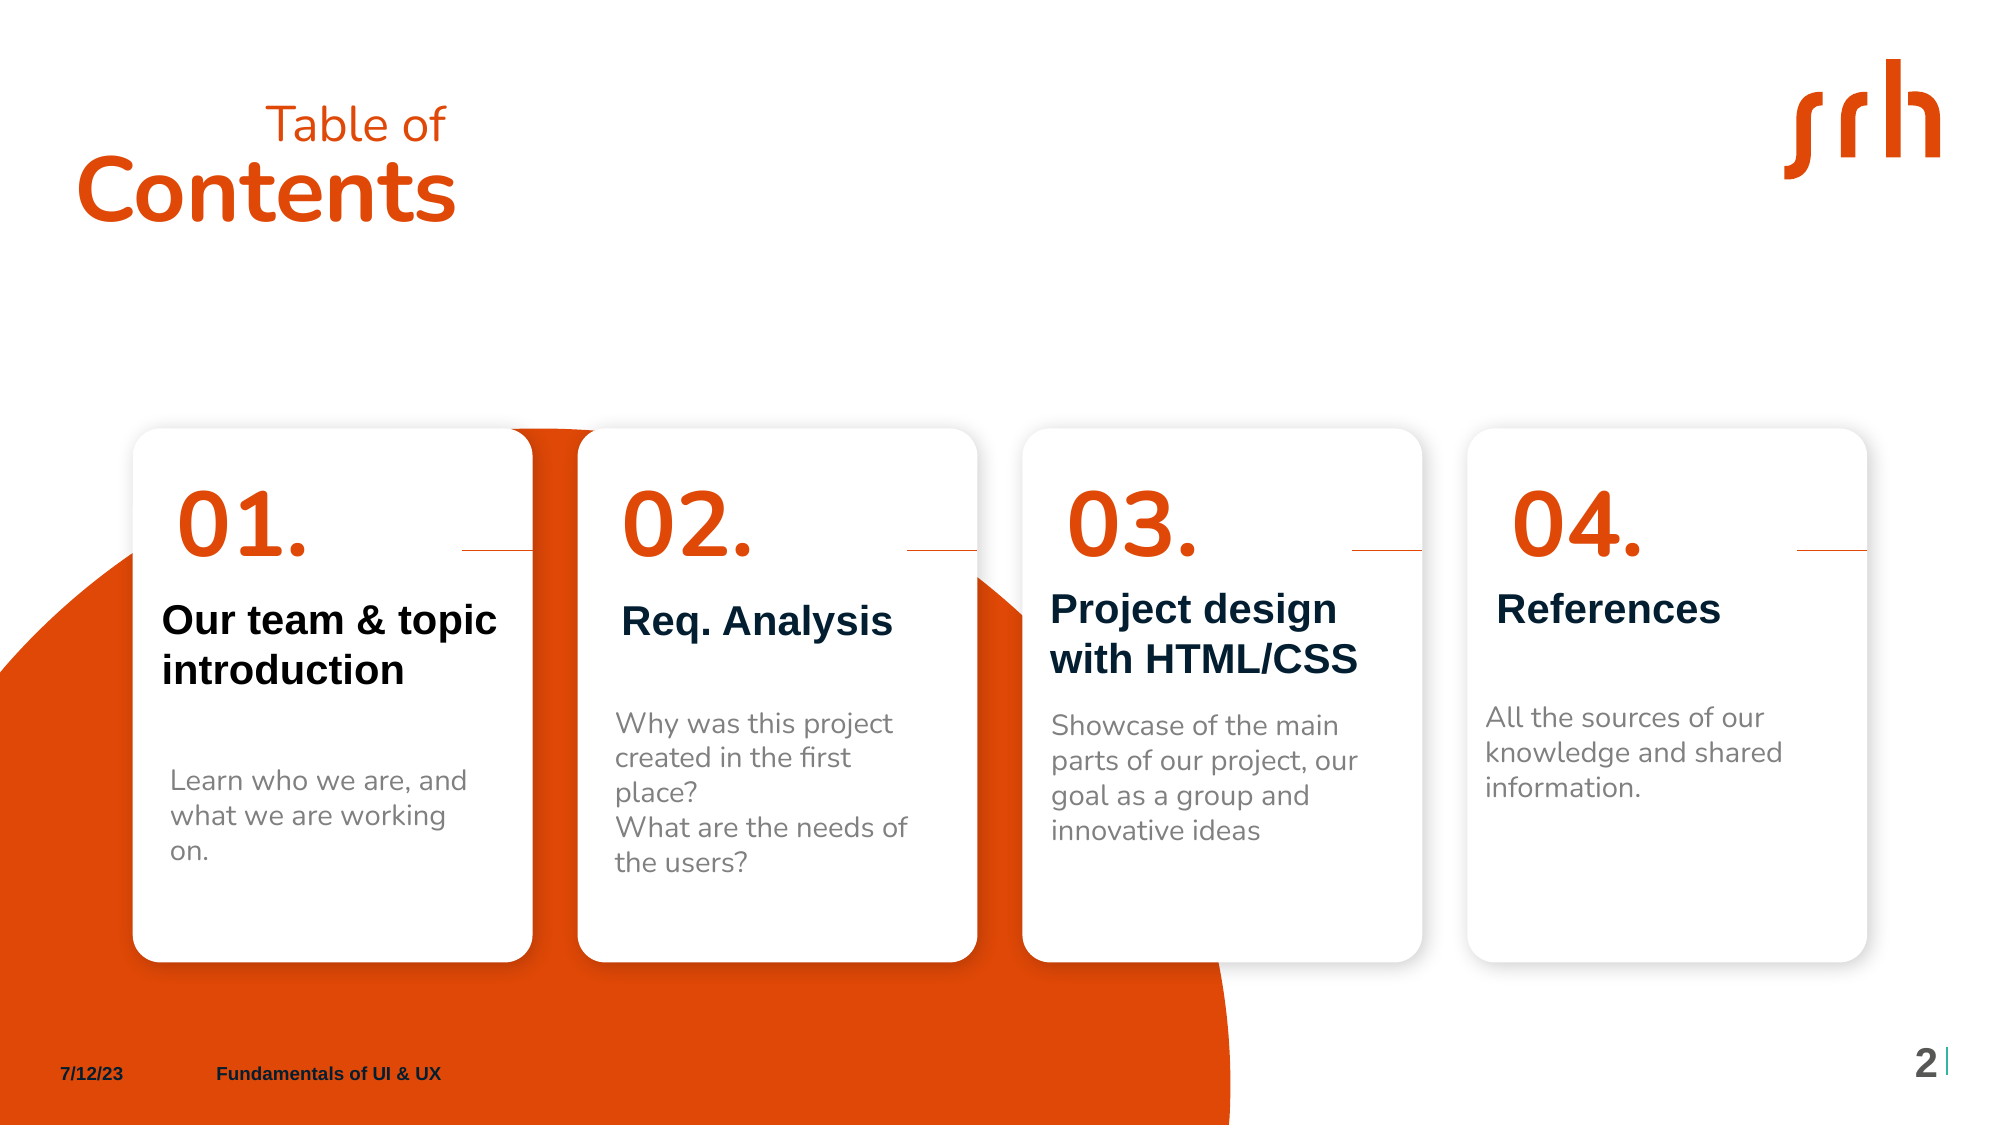

Table of
Contents

01.
02.
03.
04.
Project design with HTML/CSS
 References
Our team & topic  introduction
Req. Analysis
All the sources of our knowledge and shared information.
Why was this project created in the first place?
What are the needs of the users?
Showcase of the main parts of our project, our goal as a group and innovative ideas
Learn who we are, and what we are working on.
2
7/12/23
Fundamentals of UI & UX